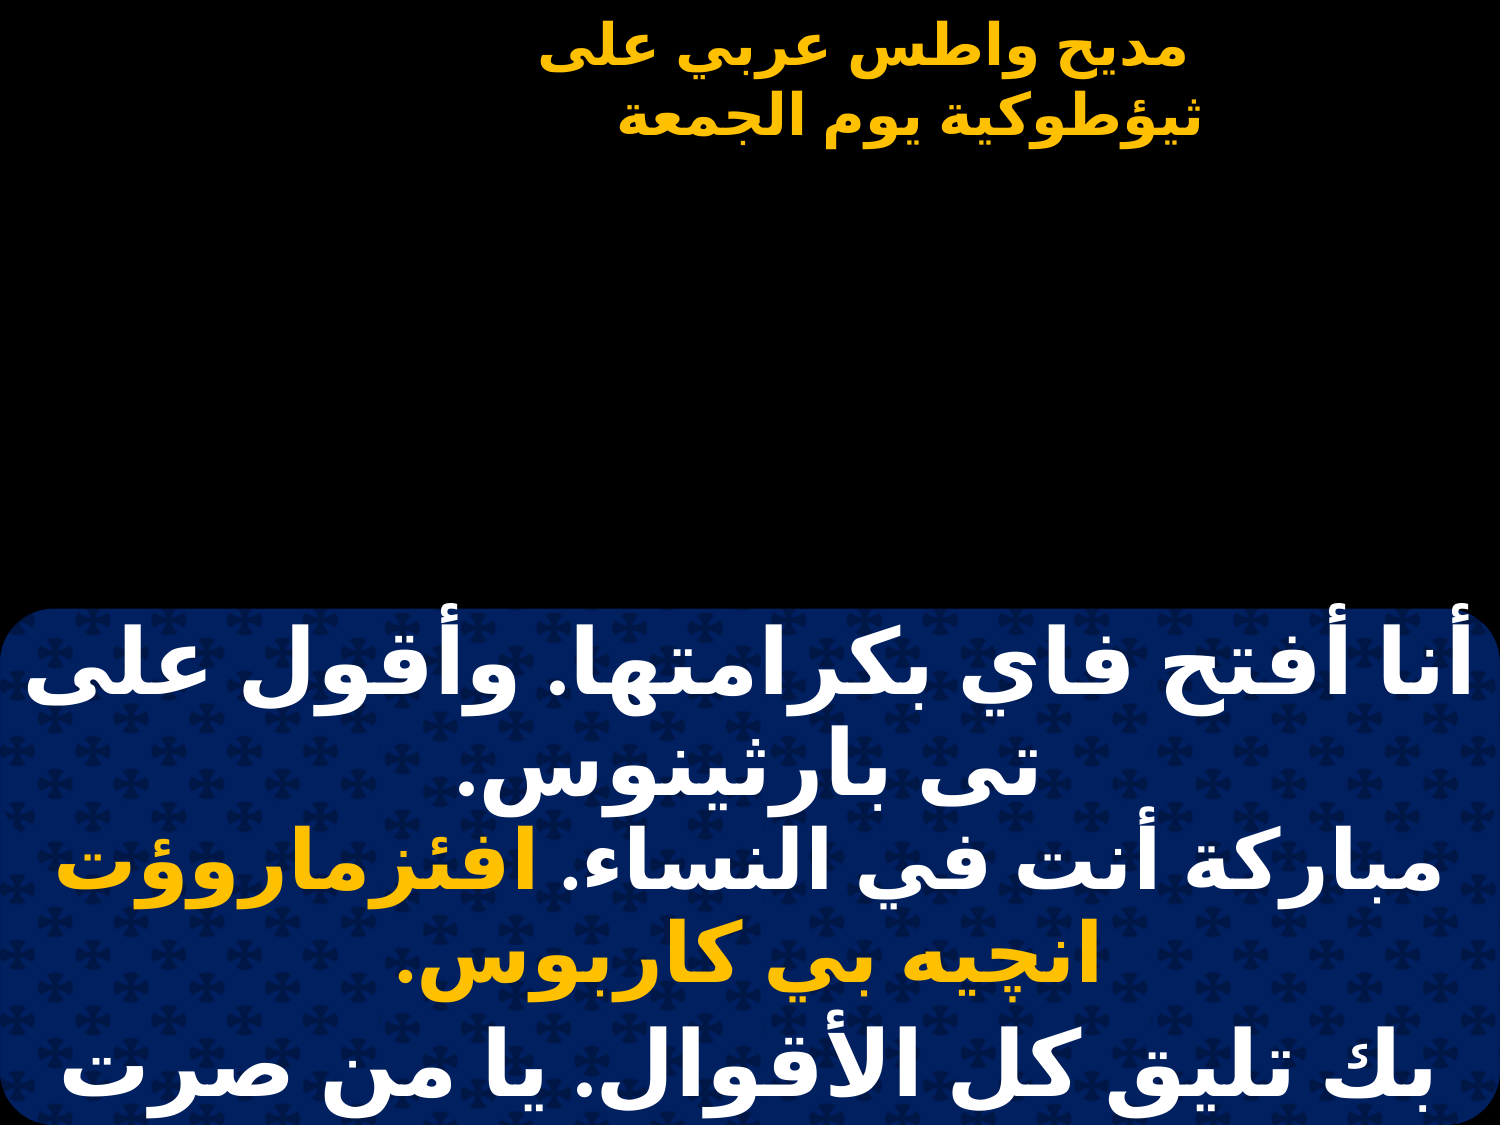

# مديح واطس على ثيؤطوكية يوم الجمعة
| أنا أفتح فاي بكرامتها. وأقول على تى بارثينوس. مباركة أنت في النساء. افئزماروؤت انچيه بي كاربوس. |
| --- |
| بك تليق كل الأقوال. يا من صرت اما لايسوس. وسكن فيك المولى المتعال. افئزماروؤت انچيه بي كاربوس. |